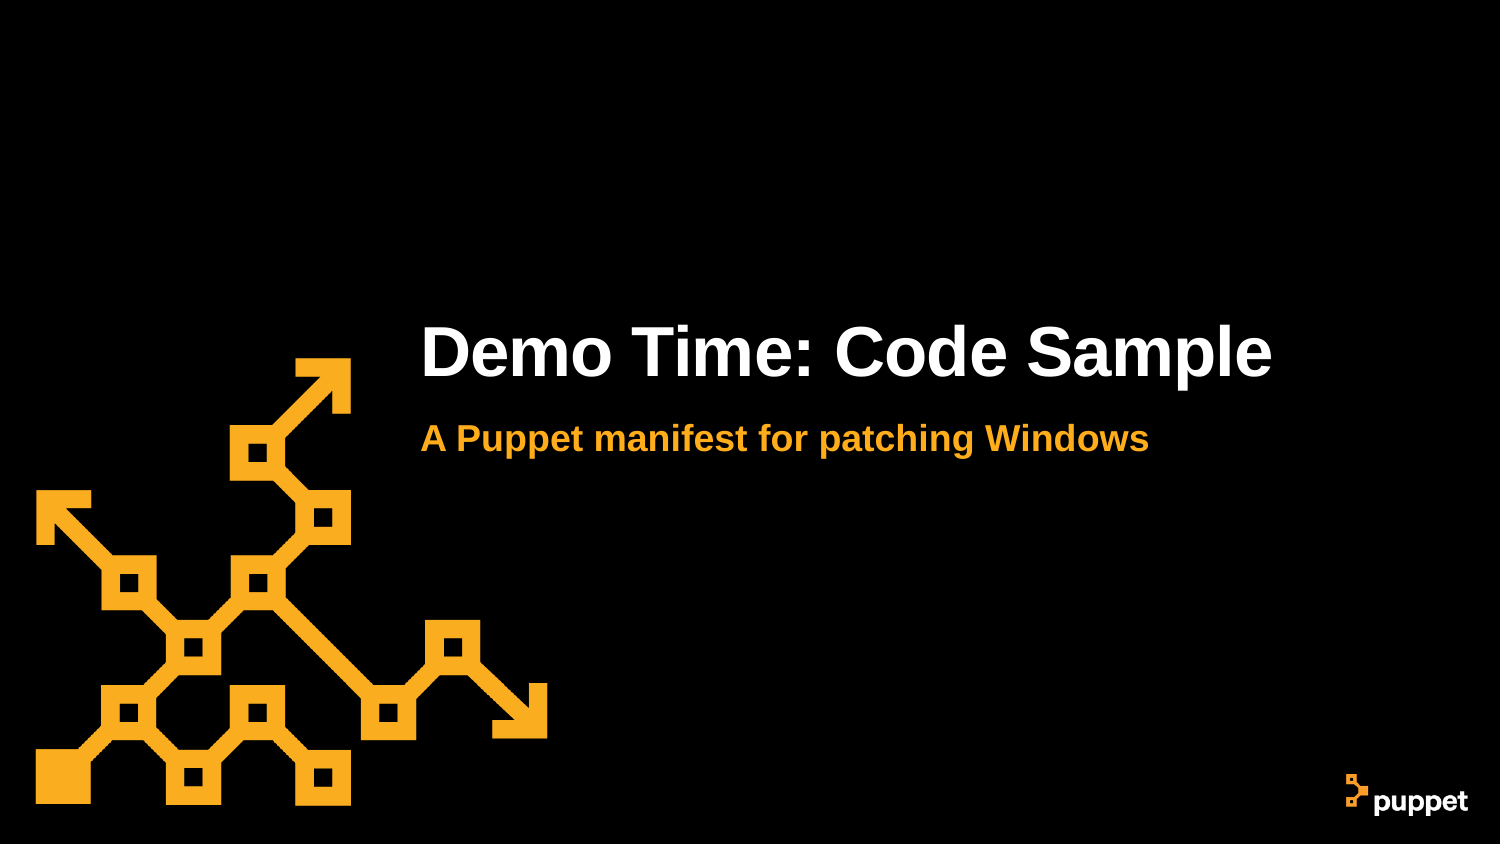

# Demo Time: Code Sample
A Puppet manifest for patching Windows